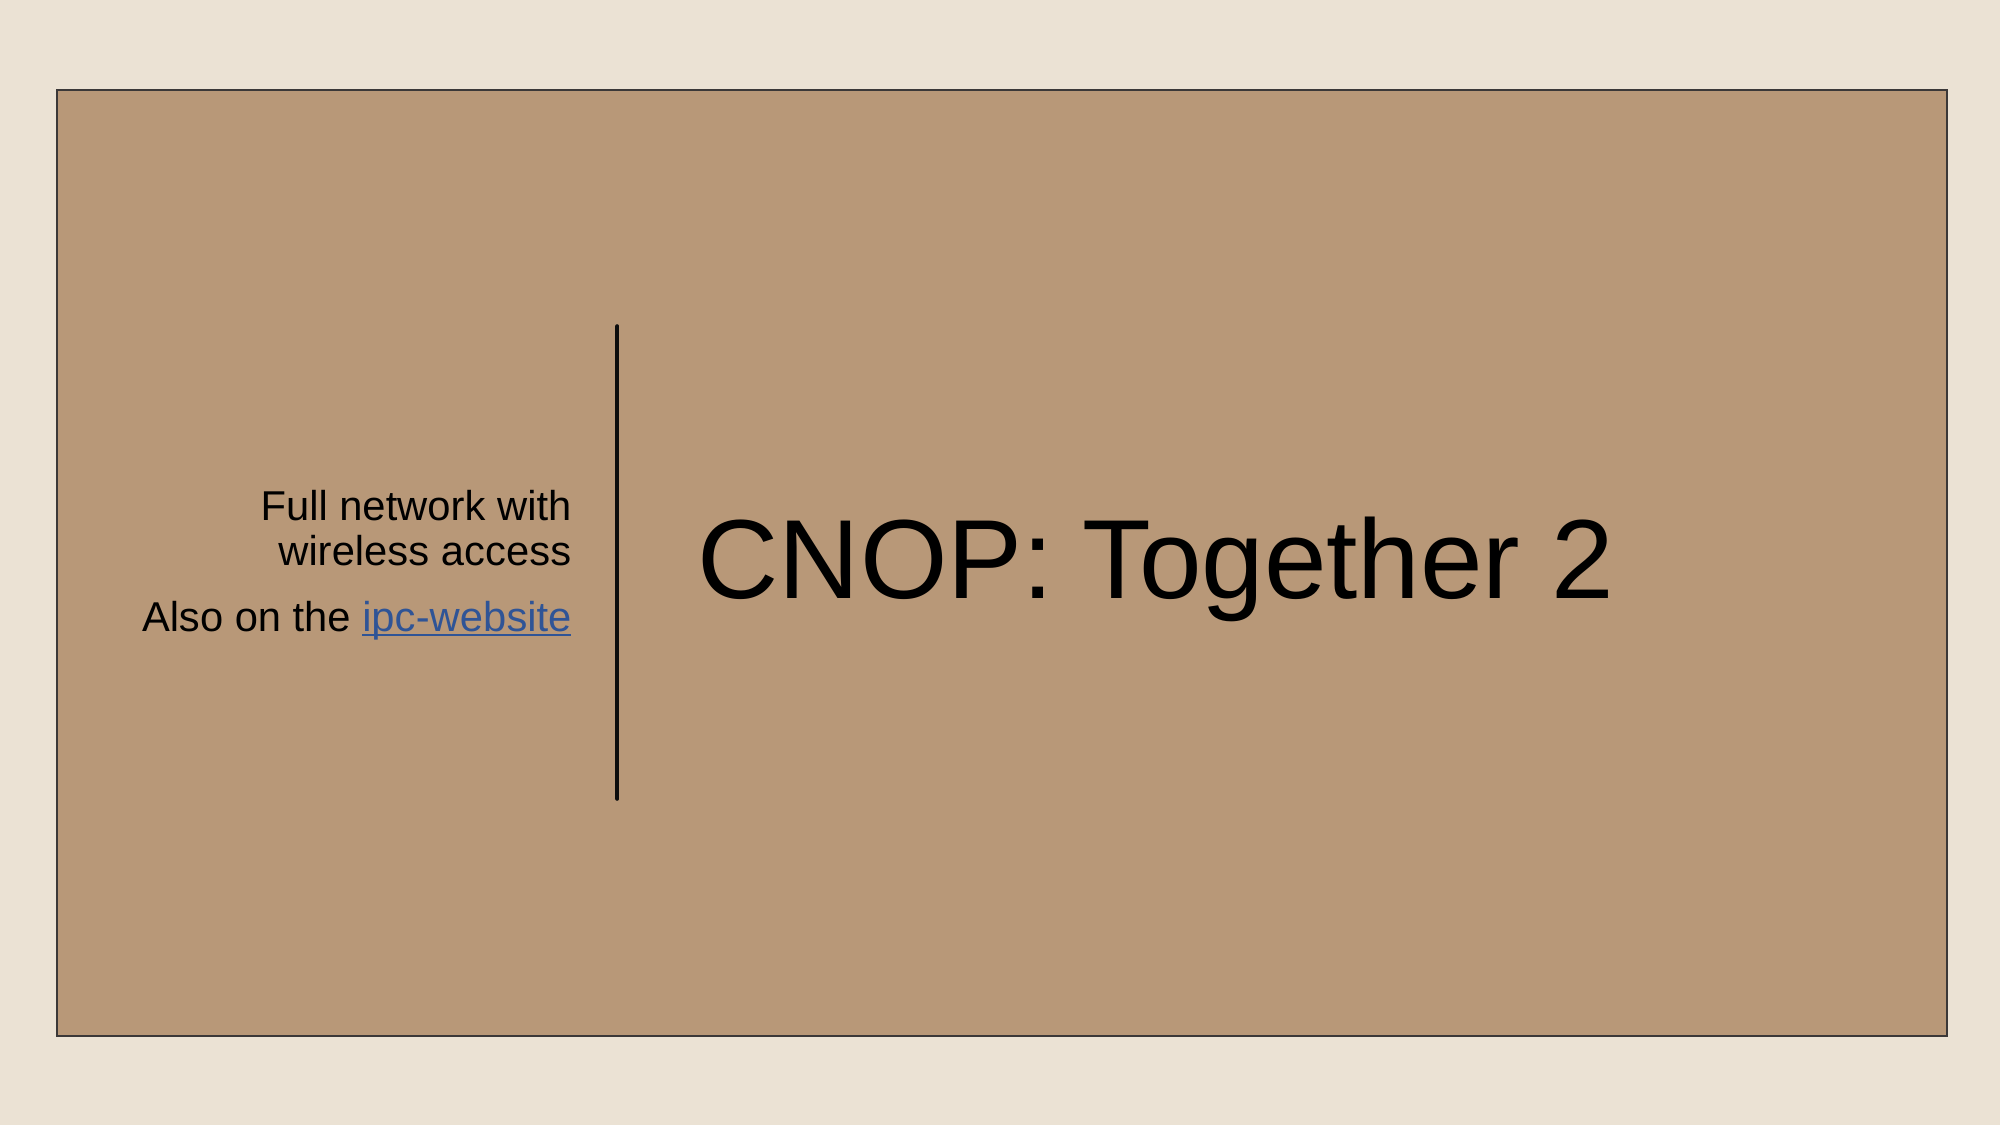

Full network with
wireless access
Also on the ipc-website
# CNOP: Together 2